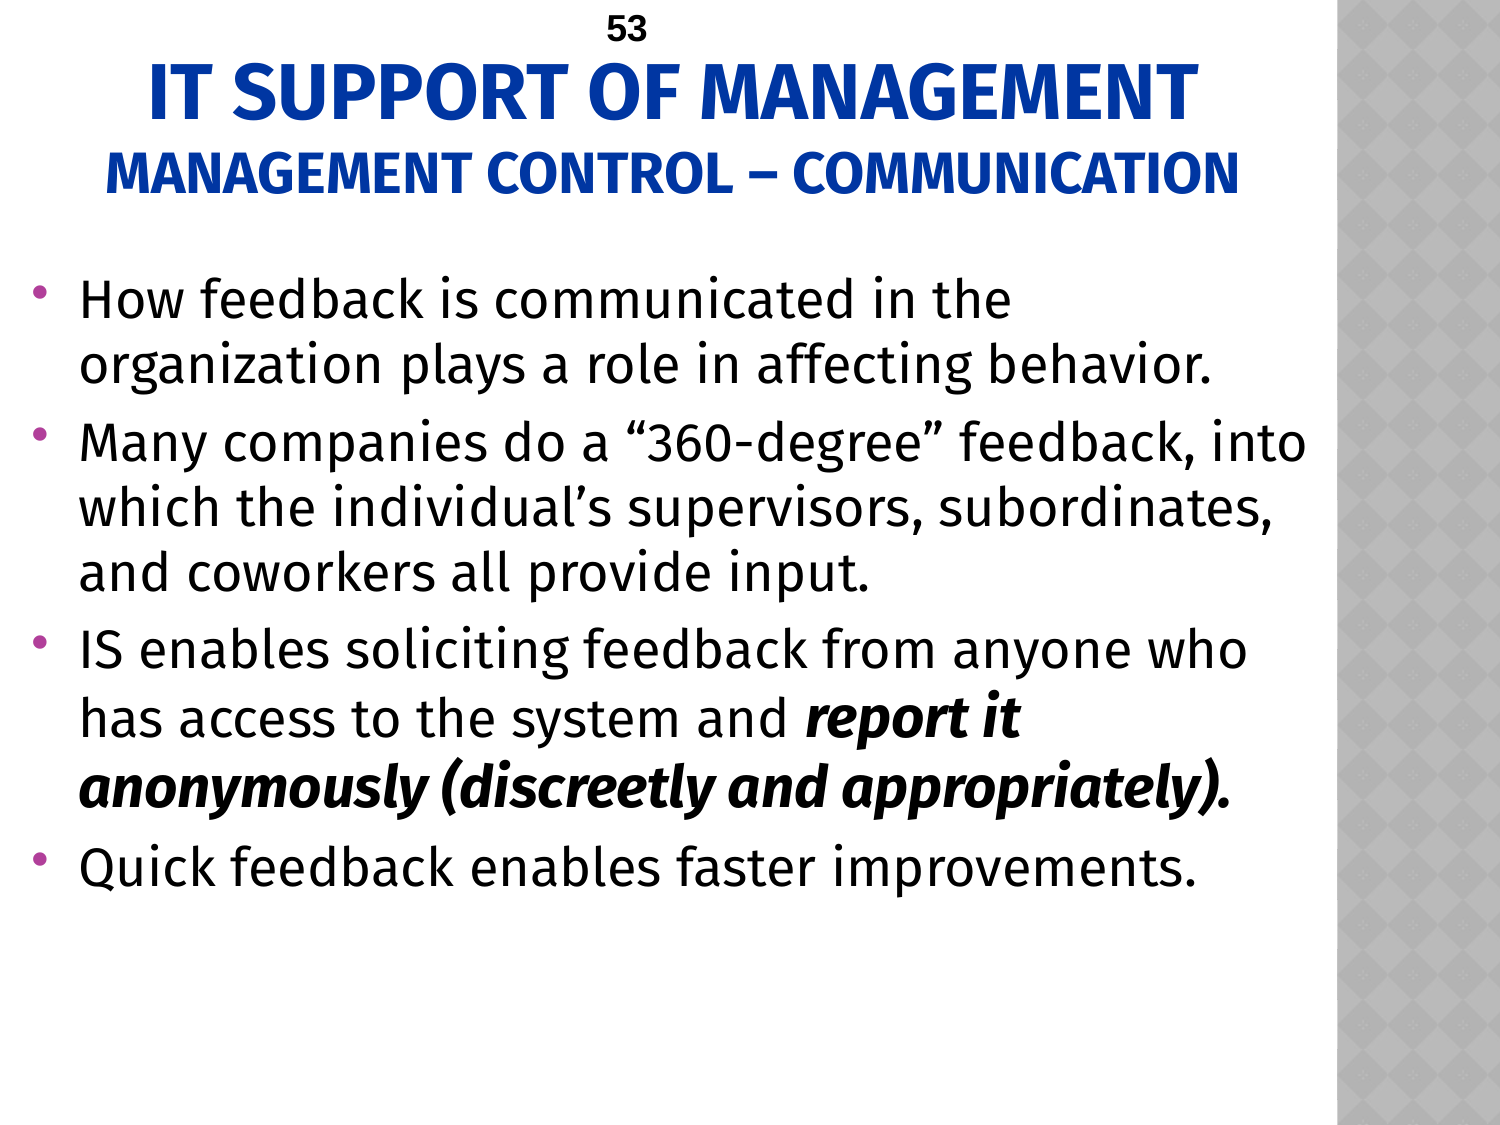

It support of management
Management control – communication
How feedback is communicated in the organization plays a role in affecting behavior.
Many companies do a “360-degree” feedback, into which the individual’s supervisors, subordinates, and coworkers all provide input.
IS enables soliciting feedback from anyone who has access to the system and report it anonymously (discreetly and appropriately).
Quick feedback enables faster improvements.